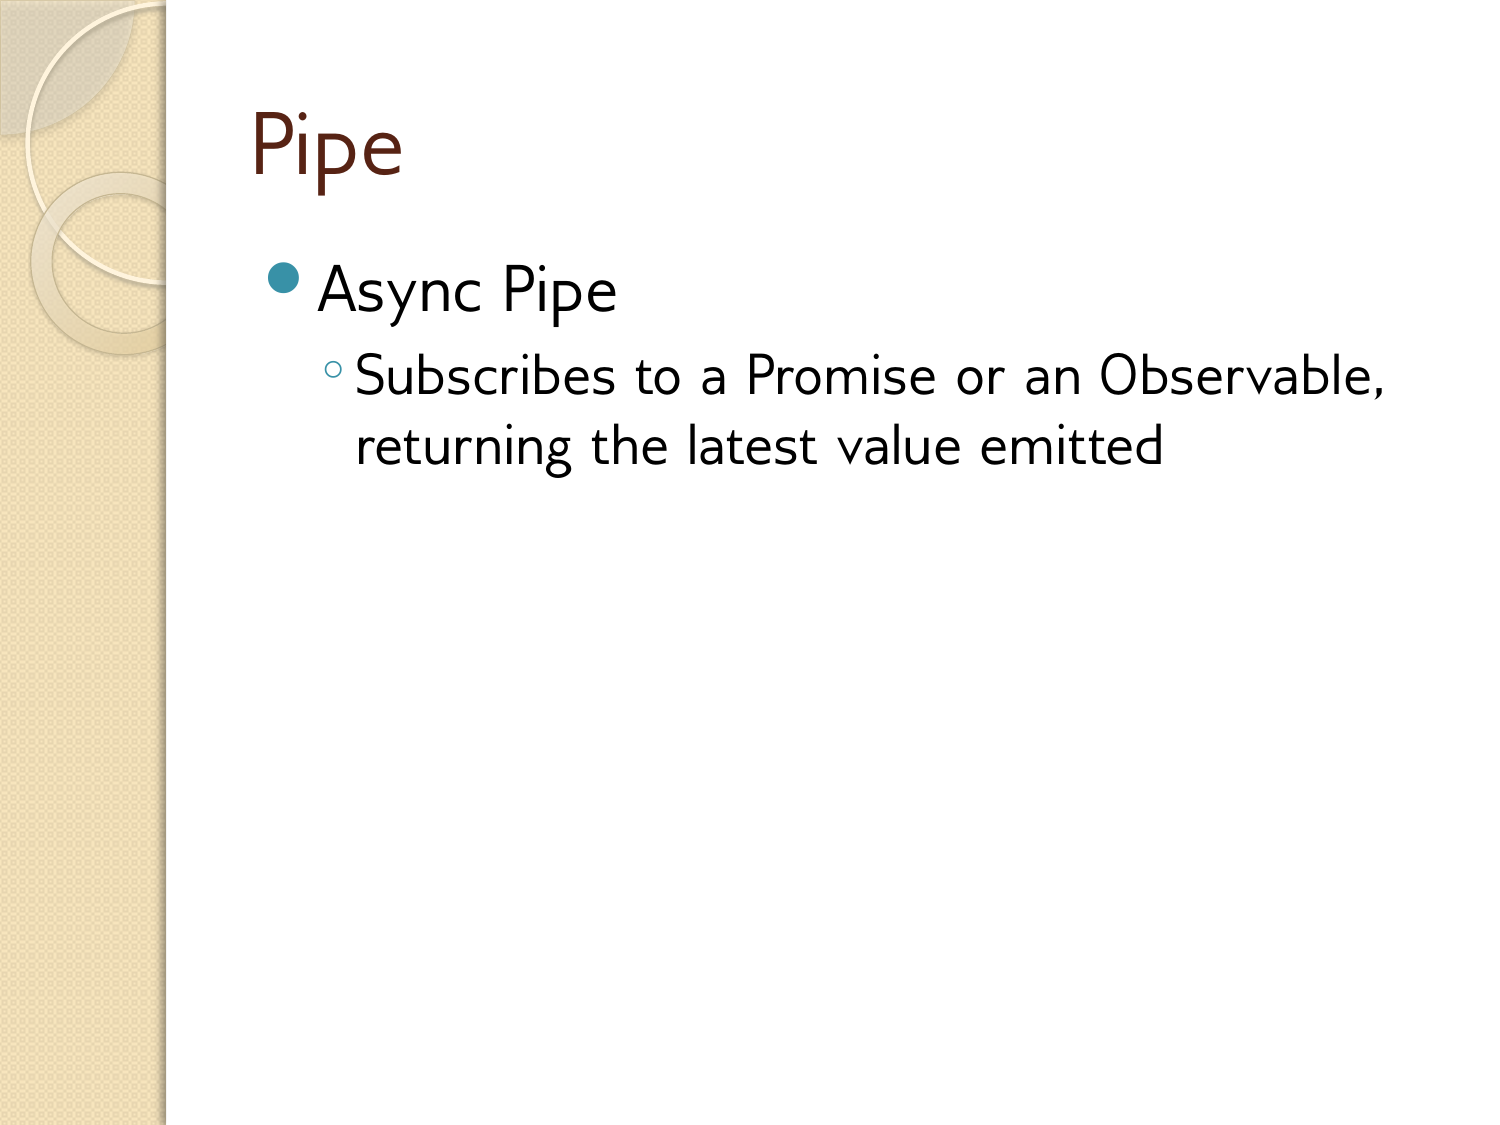

# Pipe
Async Pipe
Subscribes to a Promise or an Observable, returning the latest value emitted